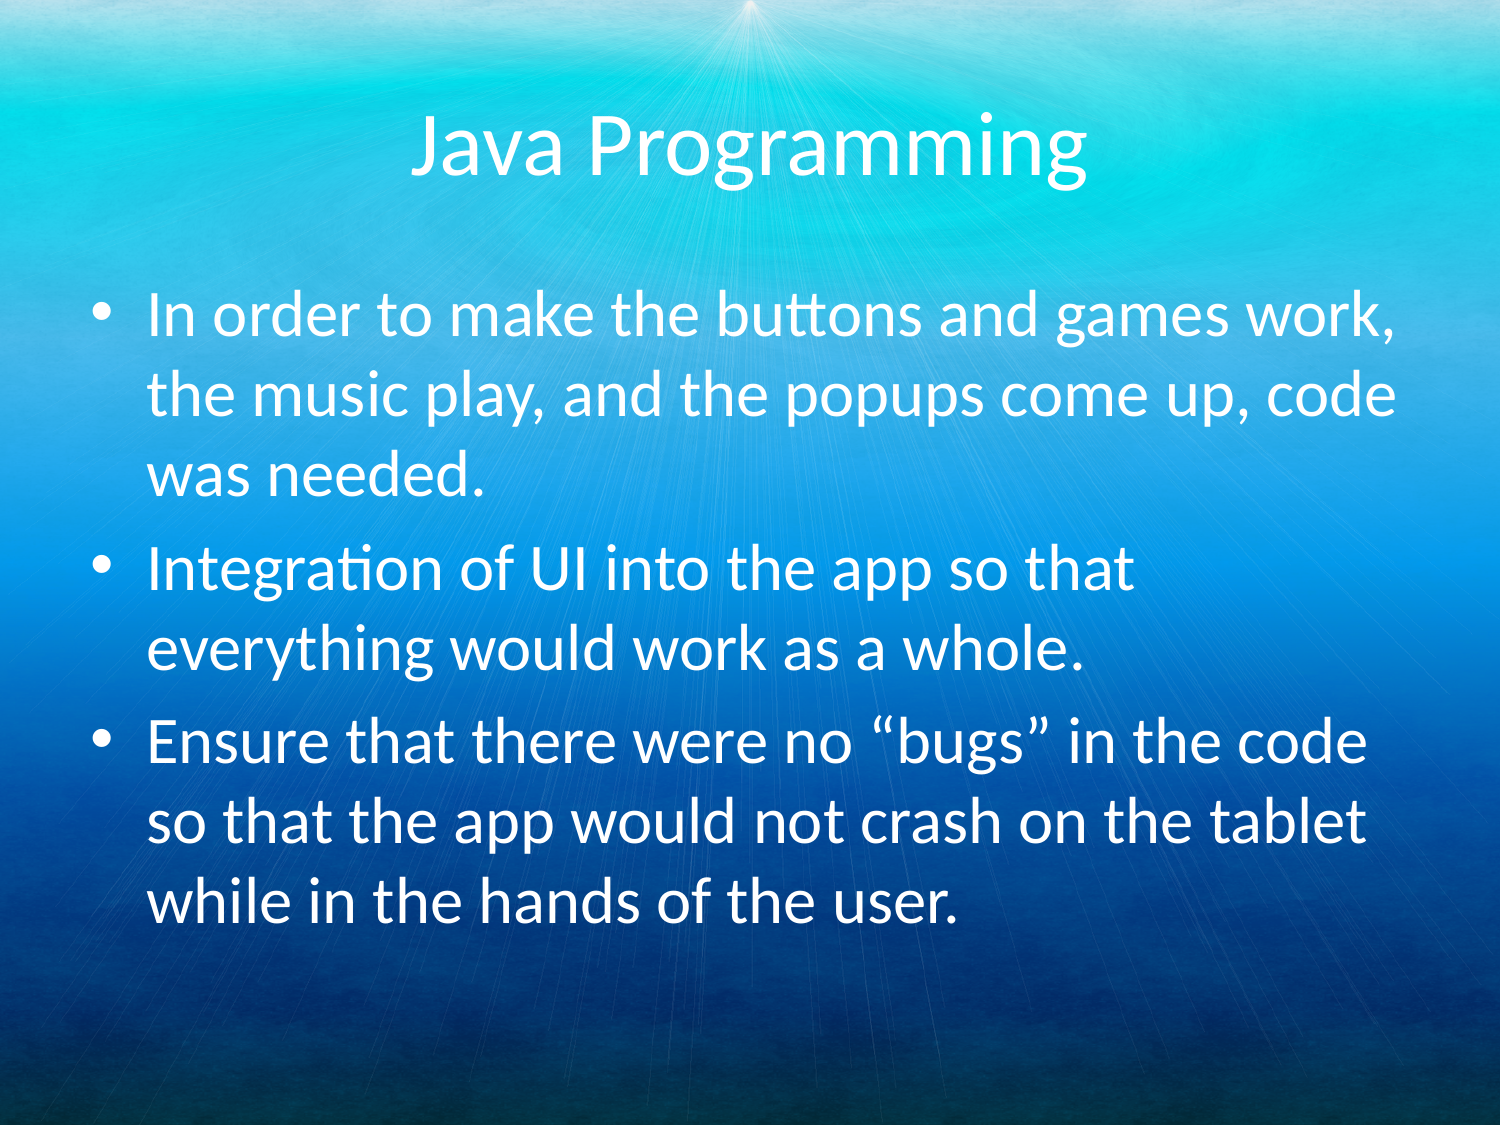

# Java Programming
In order to make the buttons and games work, the music play, and the popups come up, code was needed.
Integration of UI into the app so that everything would work as a whole.
Ensure that there were no “bugs” in the code so that the app would not crash on the tablet while in the hands of the user.